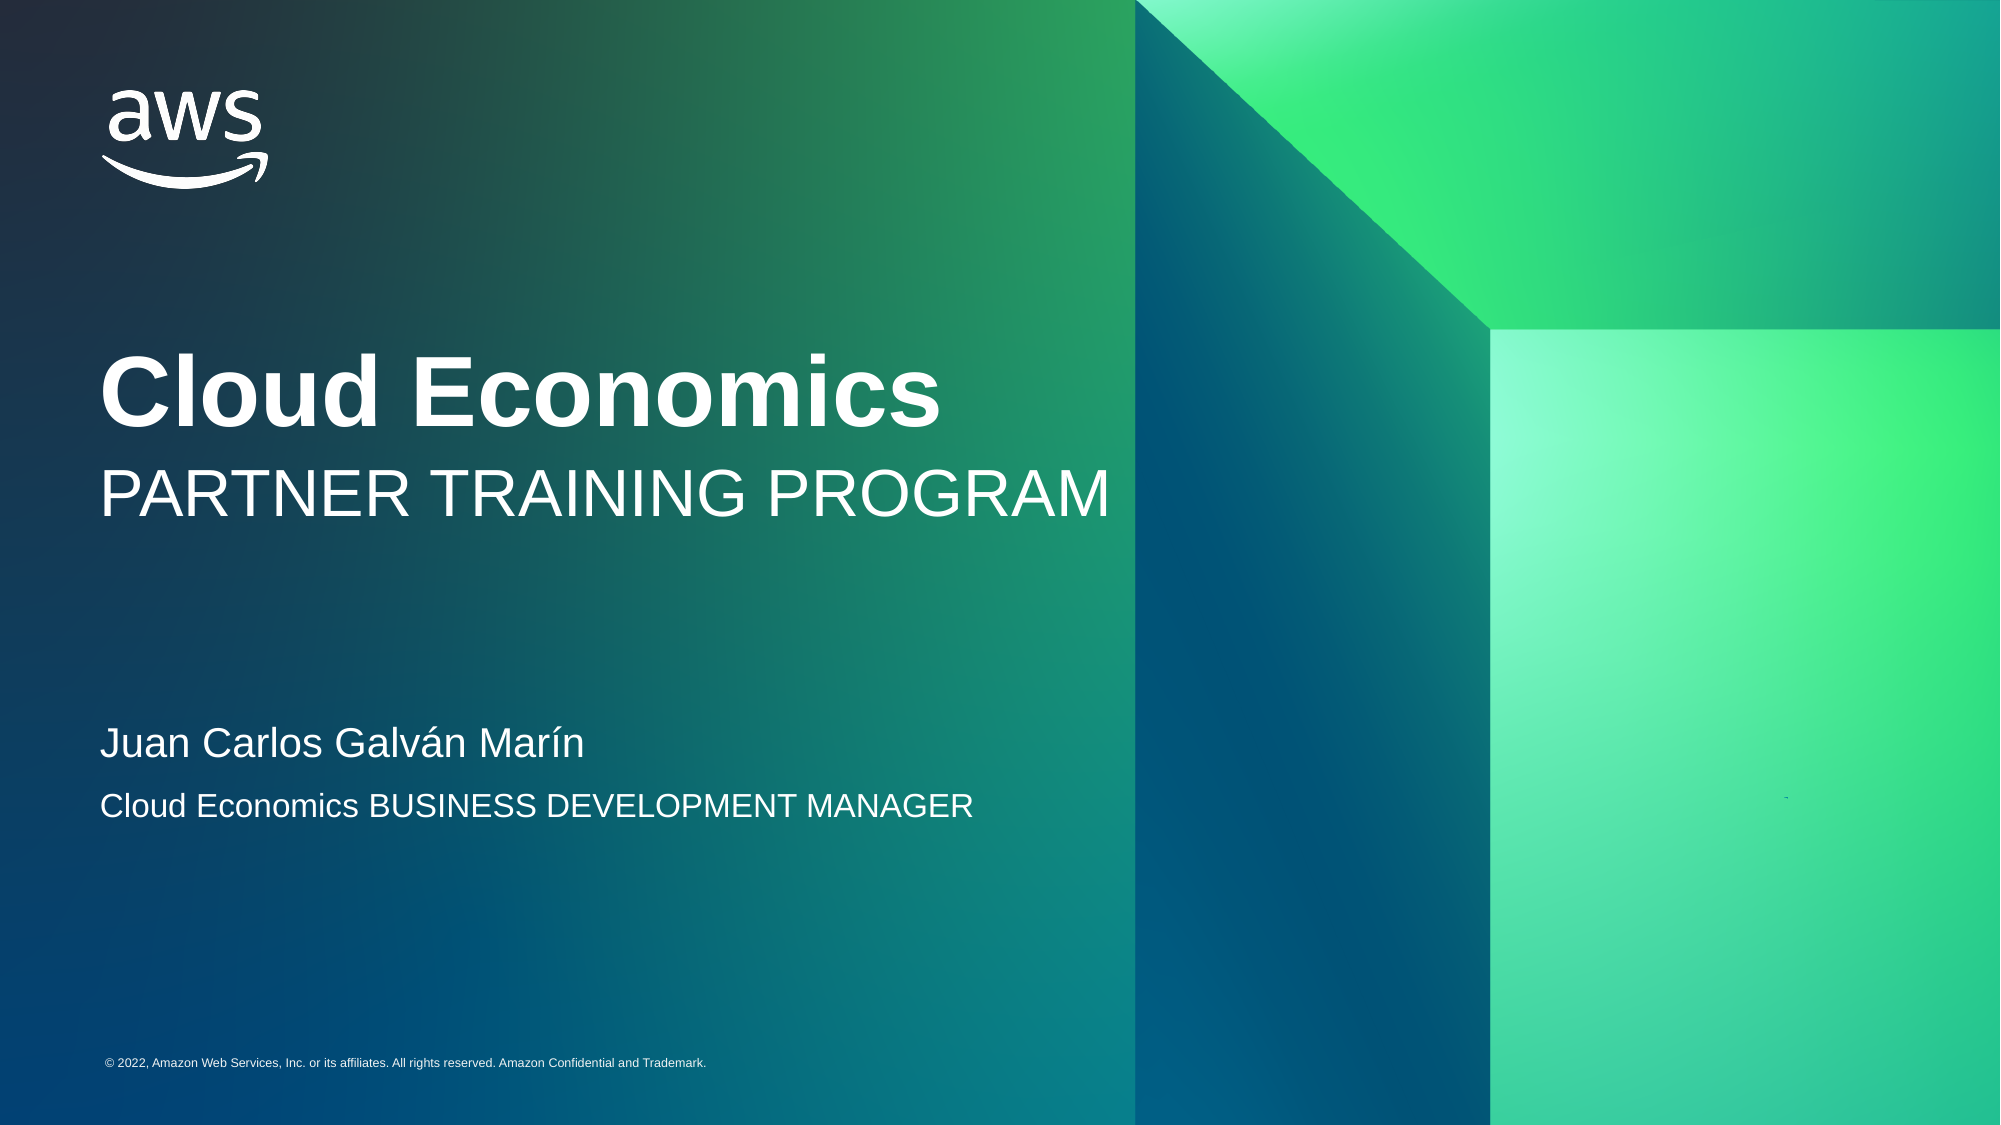

# Cloud Economics
PARTNER TRAINING PROGRAM
Juan Carlos Galván Marín
Cloud Economics BUSINESS DEVELOPMENT MANAGER